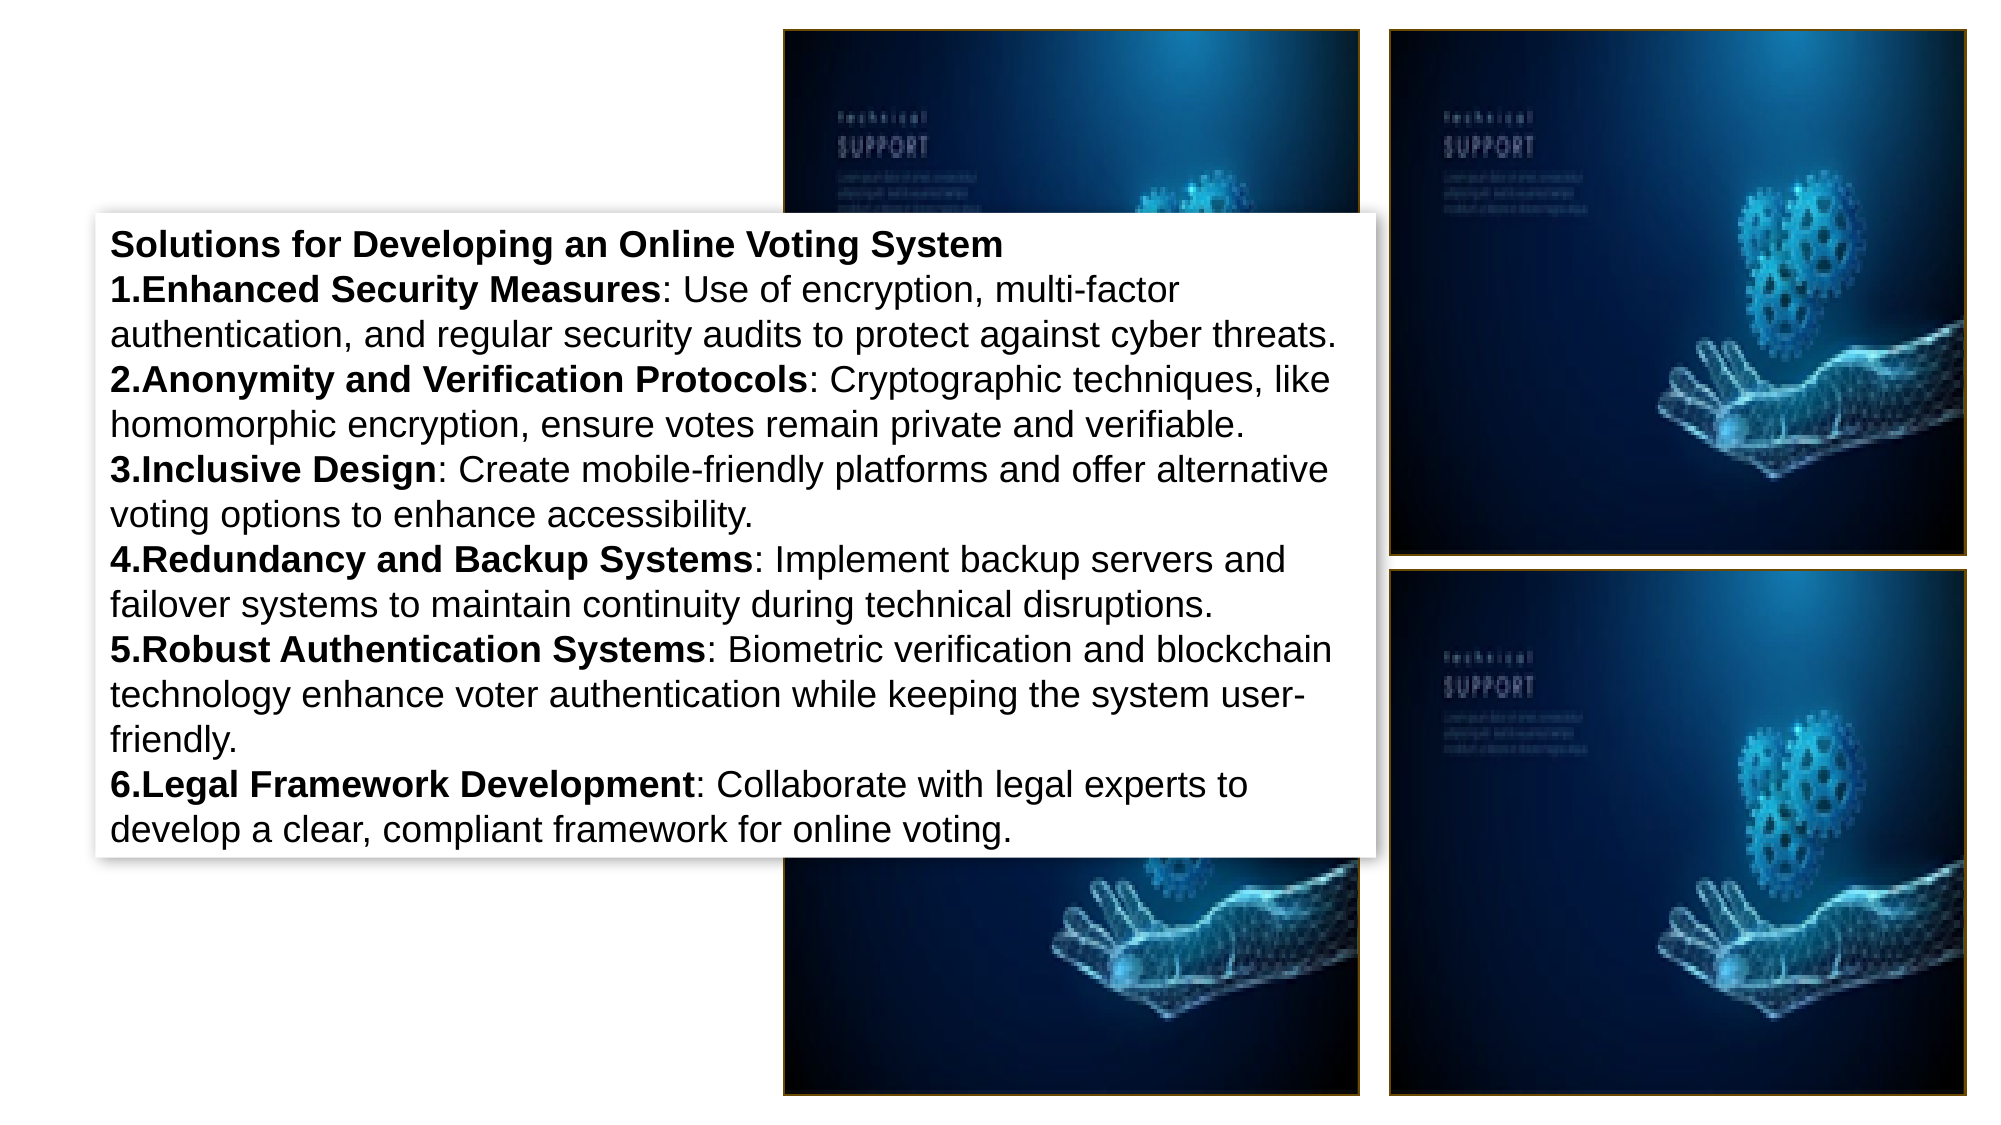

Solutions for Developing an Online Voting System
Enhanced Security Measures: Use of encryption, multi-factor authentication, and regular security audits to protect against cyber threats.
Anonymity and Verification Protocols: Cryptographic techniques, like homomorphic encryption, ensure votes remain private and verifiable.
Inclusive Design: Create mobile-friendly platforms and offer alternative voting options to enhance accessibility.
Redundancy and Backup Systems: Implement backup servers and failover systems to maintain continuity during technical disruptions.
Robust Authentication Systems: Biometric verification and blockchain technology enhance voter authentication while keeping the system user-friendly.
Legal Framework Development: Collaborate with legal experts to develop a clear, compliant framework for online voting.